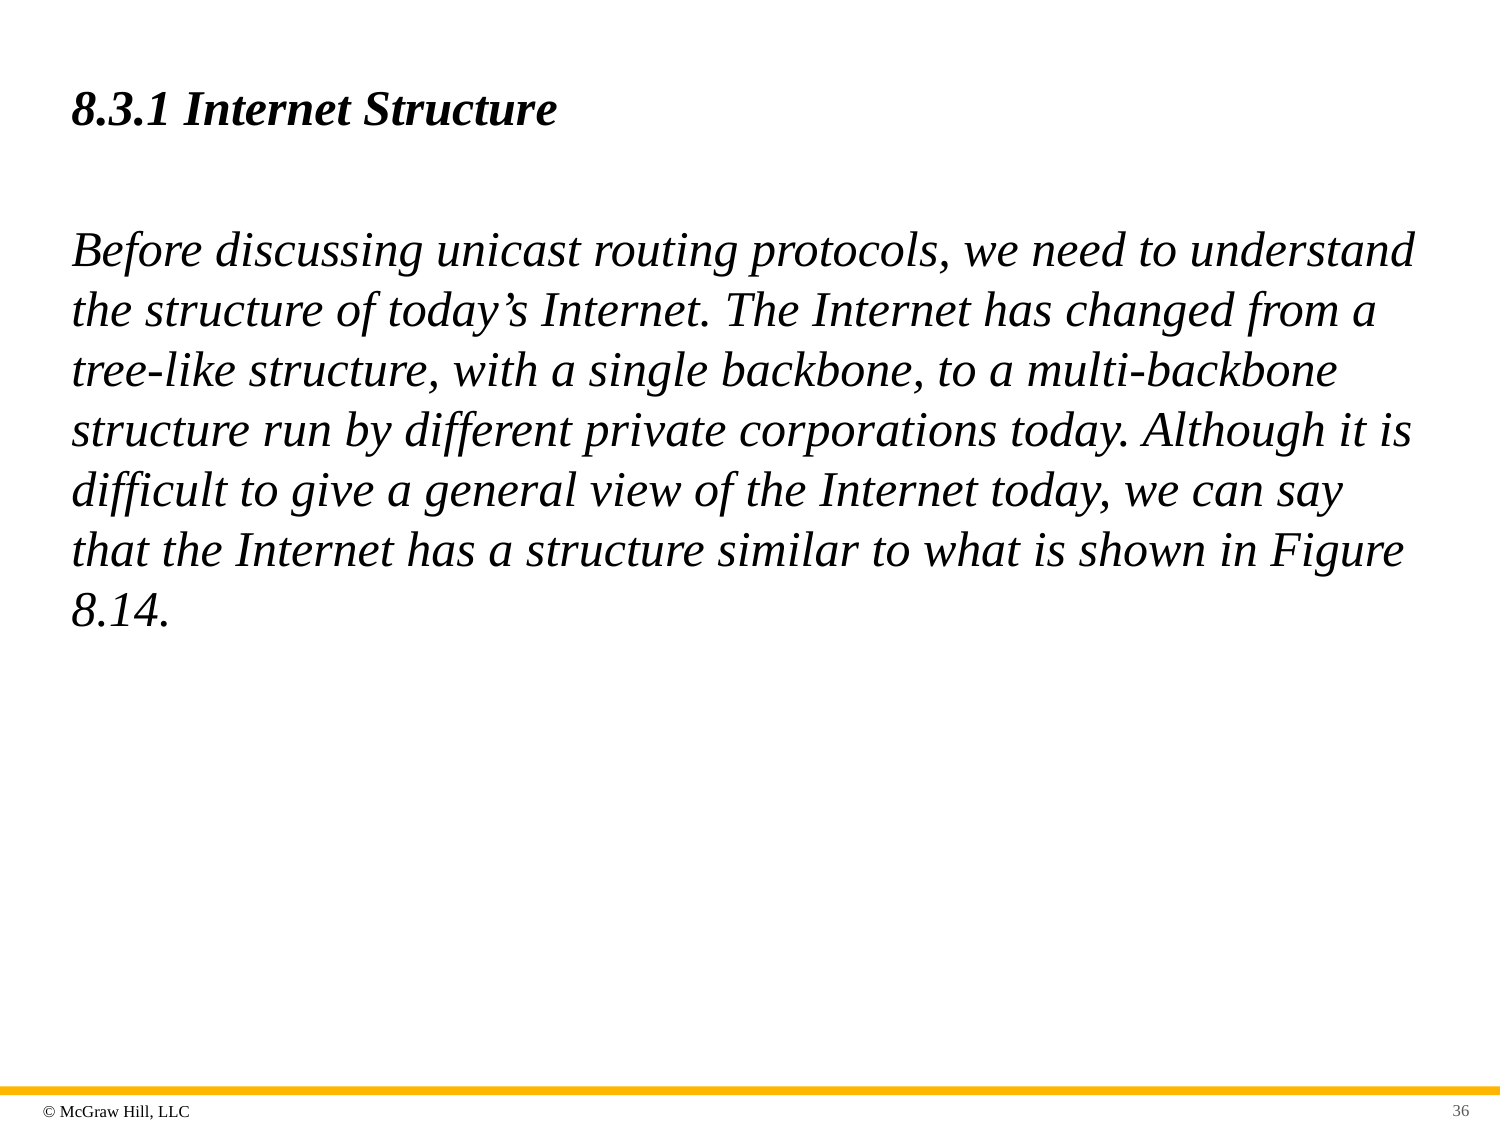

# 8.3.1 Internet Structure
Before discussing unicast routing protocols, we need to understand the structure of today’s Internet. The Internet has changed from a tree-like structure, with a single backbone, to a multi-backbone structure run by different private corporations today. Although it is difficult to give a general view of the Internet today, we can say that the Internet has a structure similar to what is shown in Figure 8.14.
36